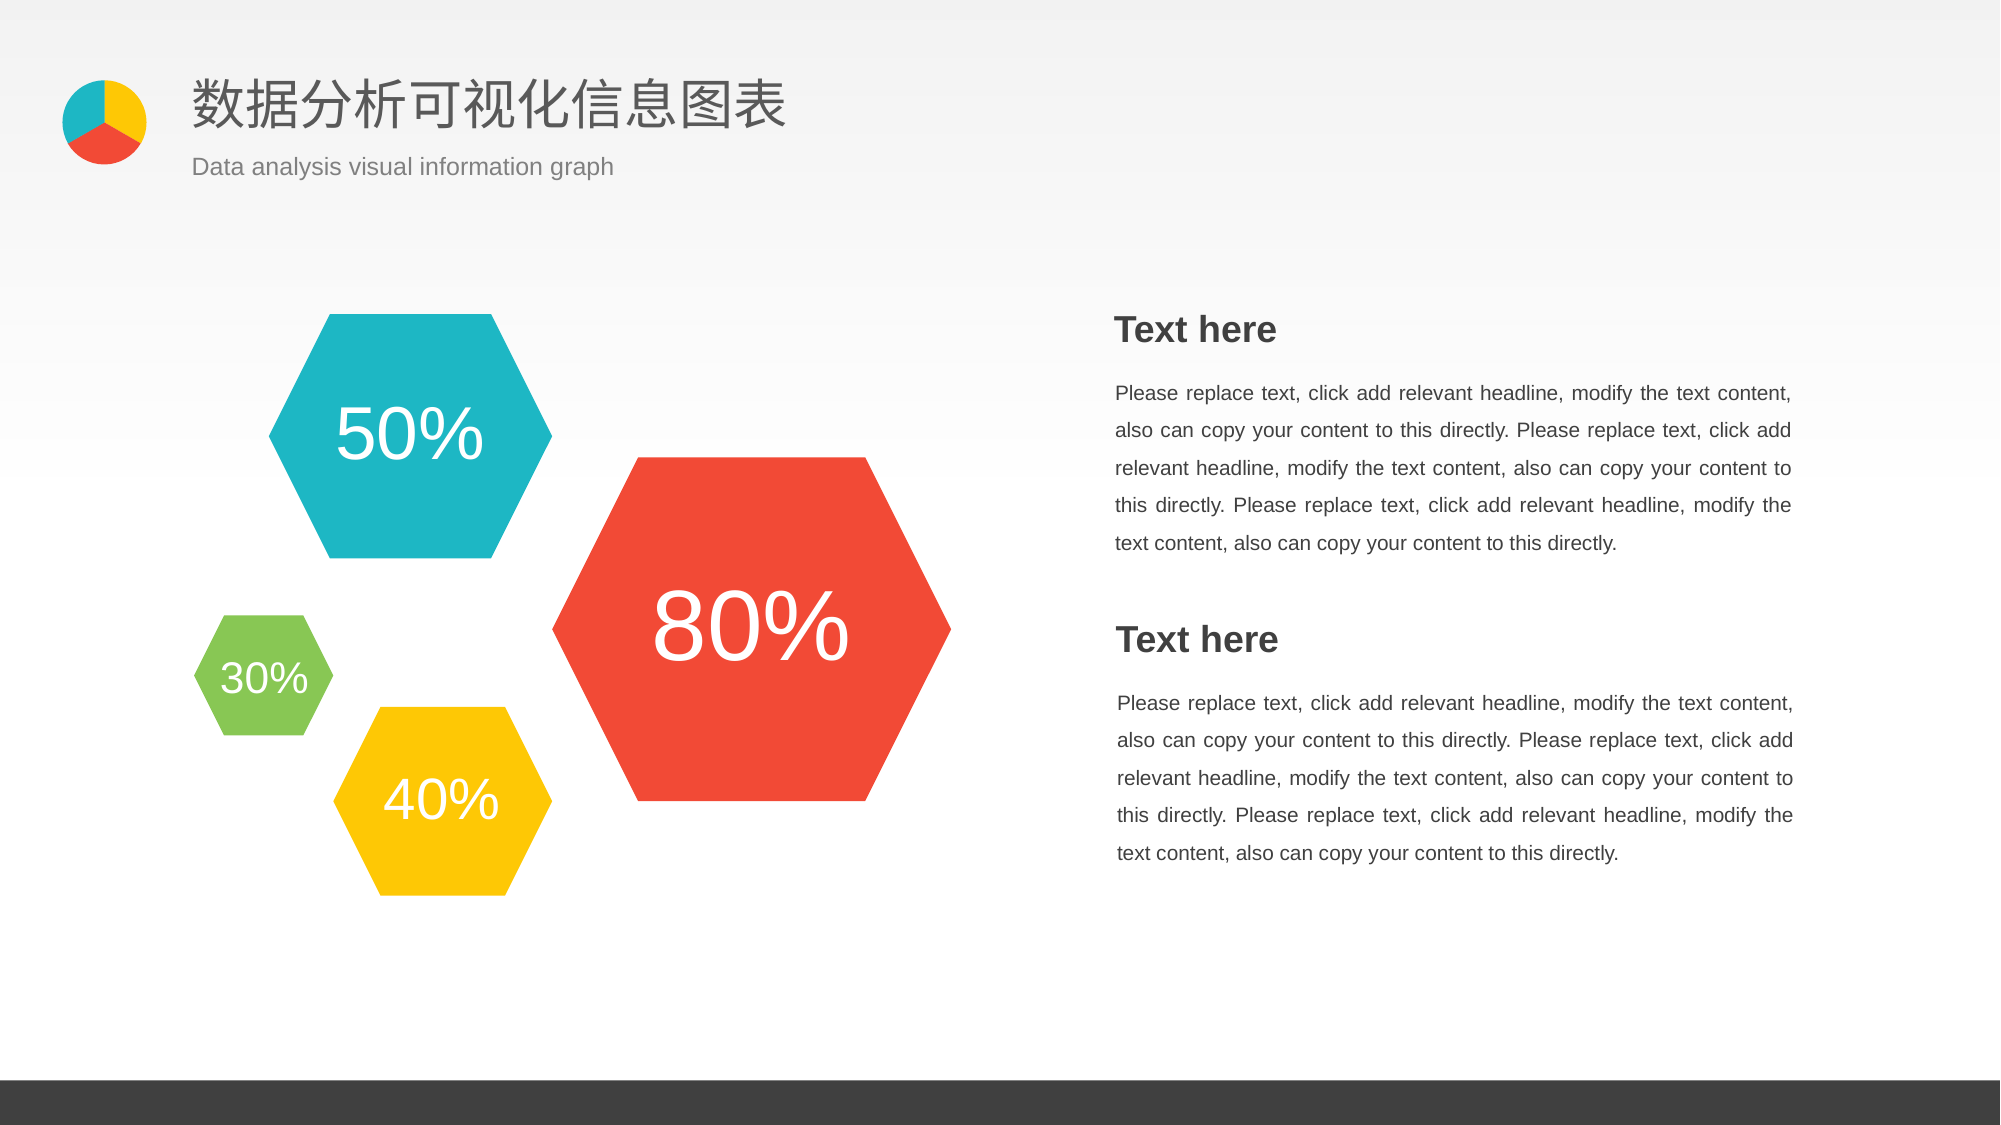

Text here

50%
Please replace text, click add relevant headline, modify the text content, also can copy your content to this directly. Please replace text, click add relevant headline, modify the text content, also can copy your content to this directly. Please replace text, click add relevant headline, modify the text content, also can copy your content to this directly.

80%
Text here

30%
Please replace text, click add relevant headline, modify the text content, also can copy your content to this directly. Please replace text, click add relevant headline, modify the text content, also can copy your content to this directly. Please replace text, click add relevant headline, modify the text content, also can copy your content to this directly.

40%